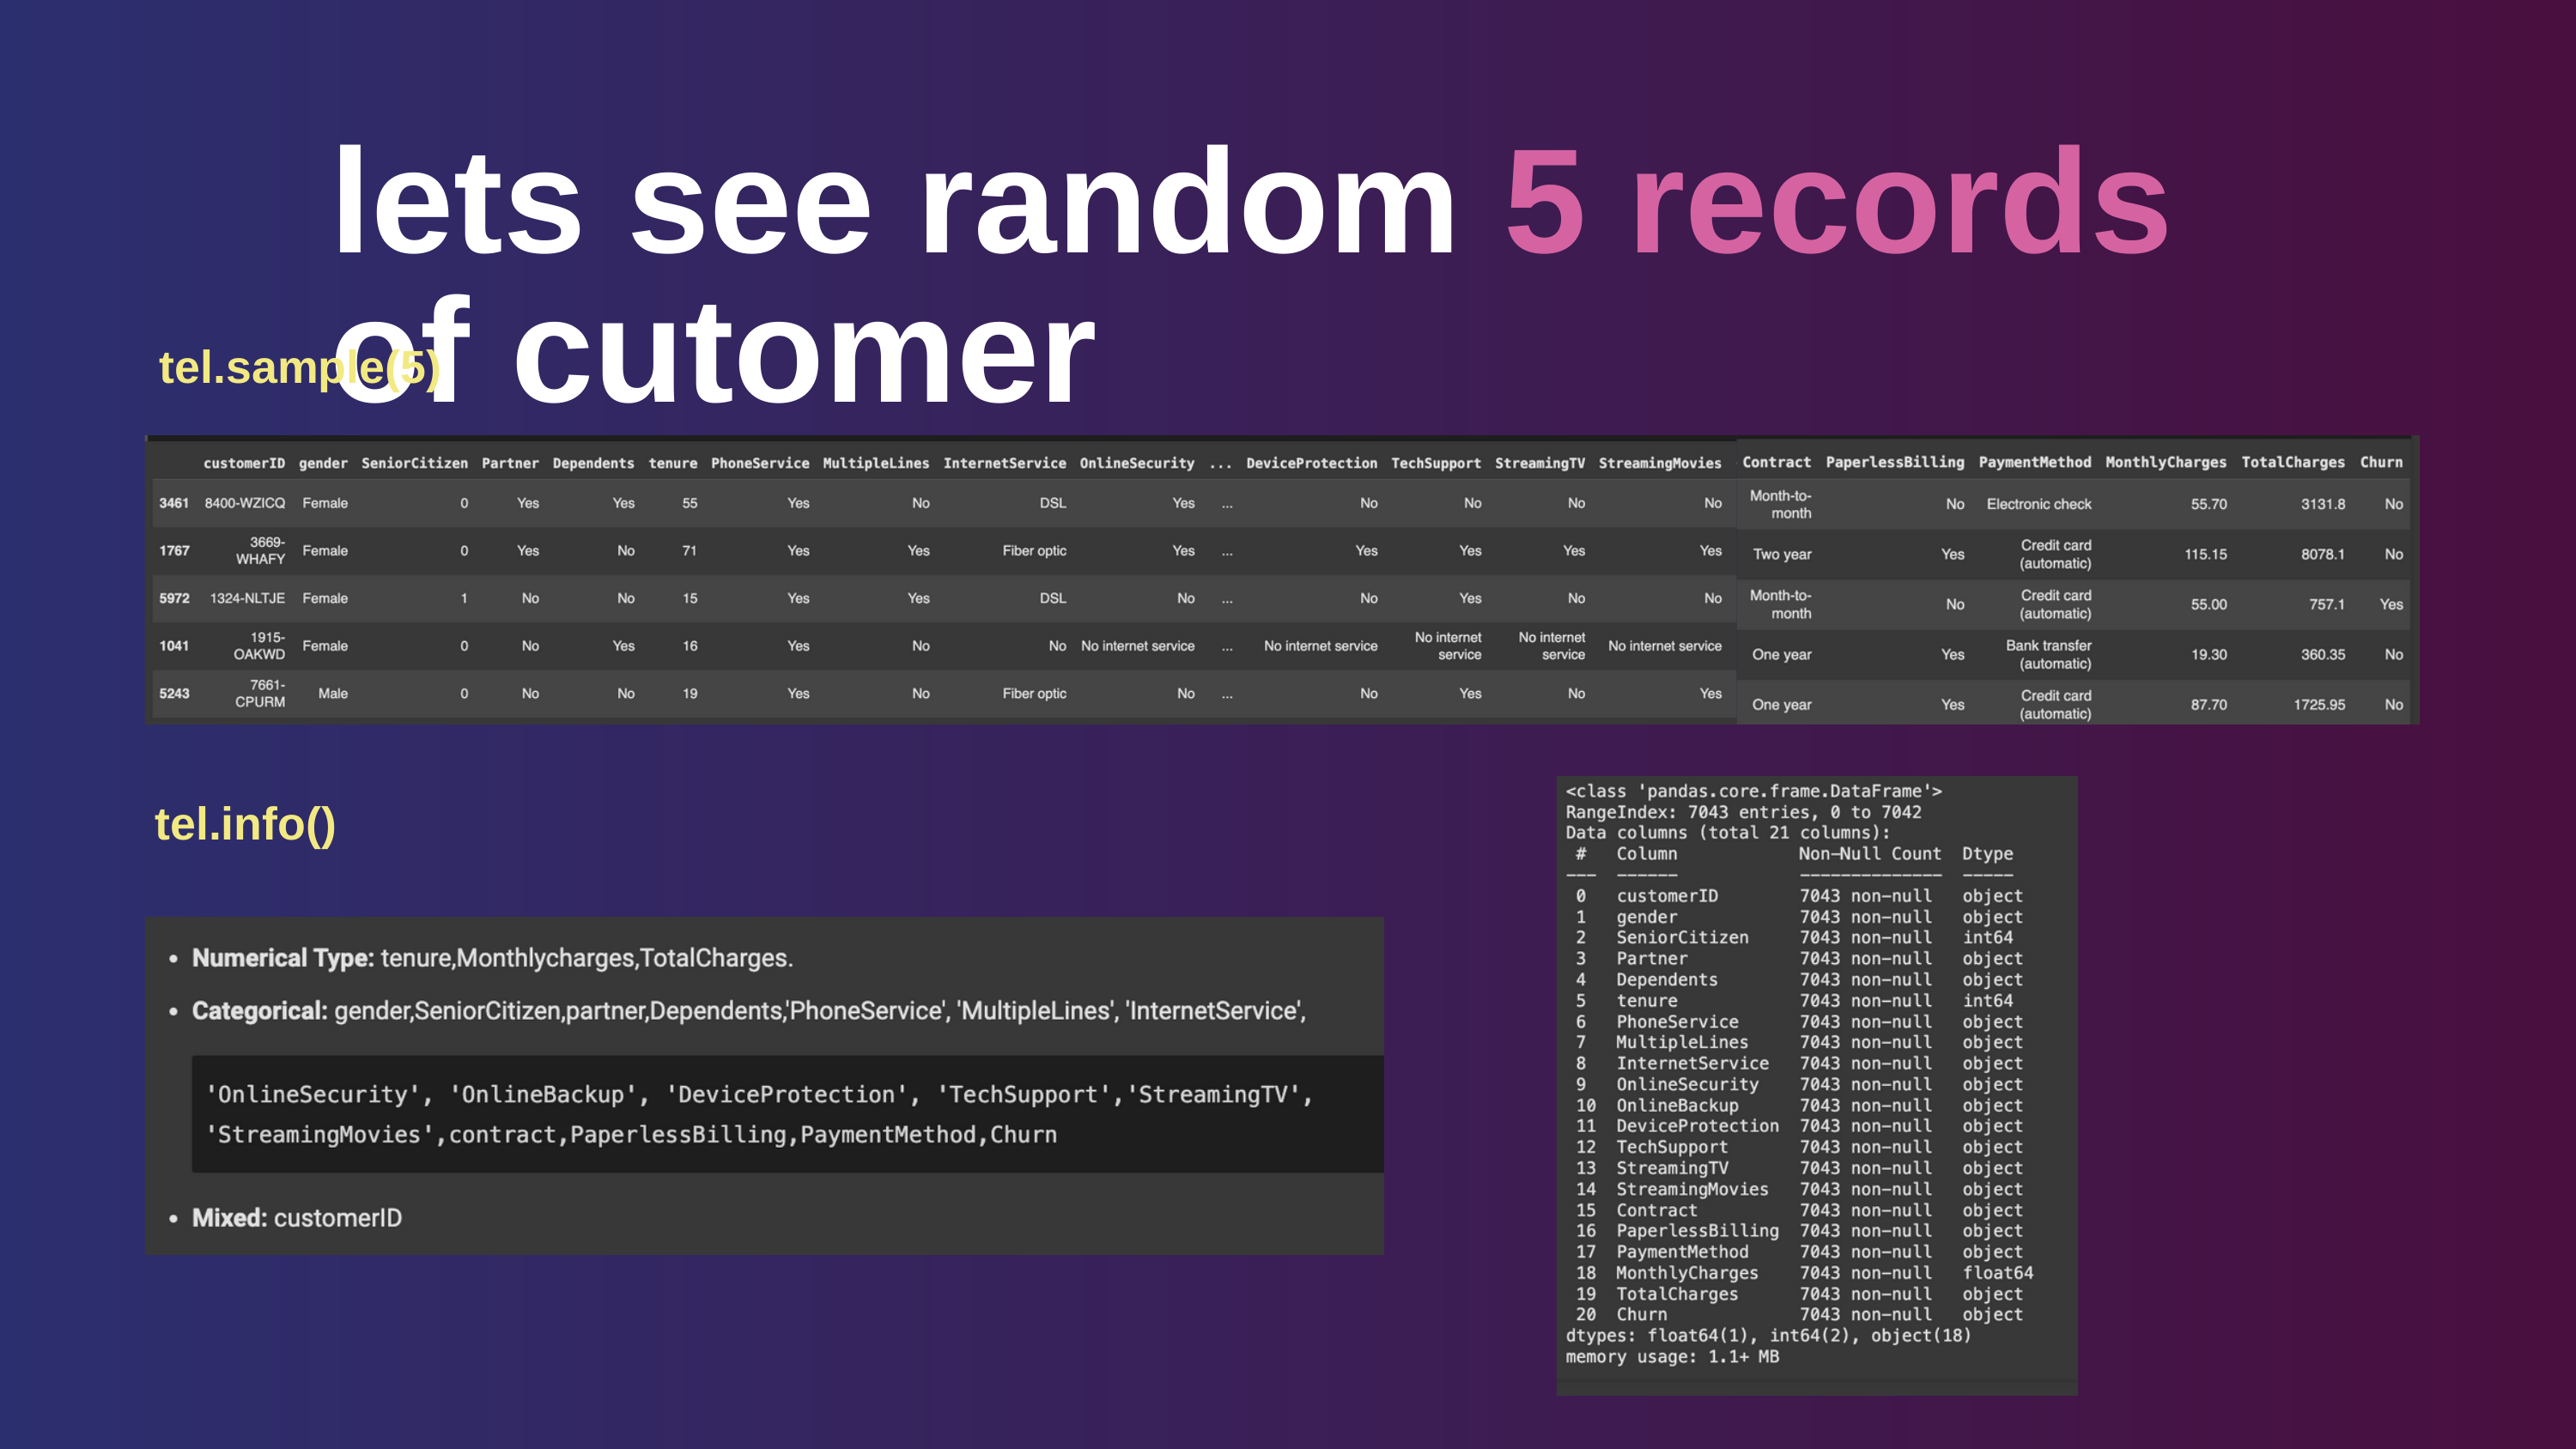

lets see random 5 records of cutomer
tel.sample(5)

tel.info()